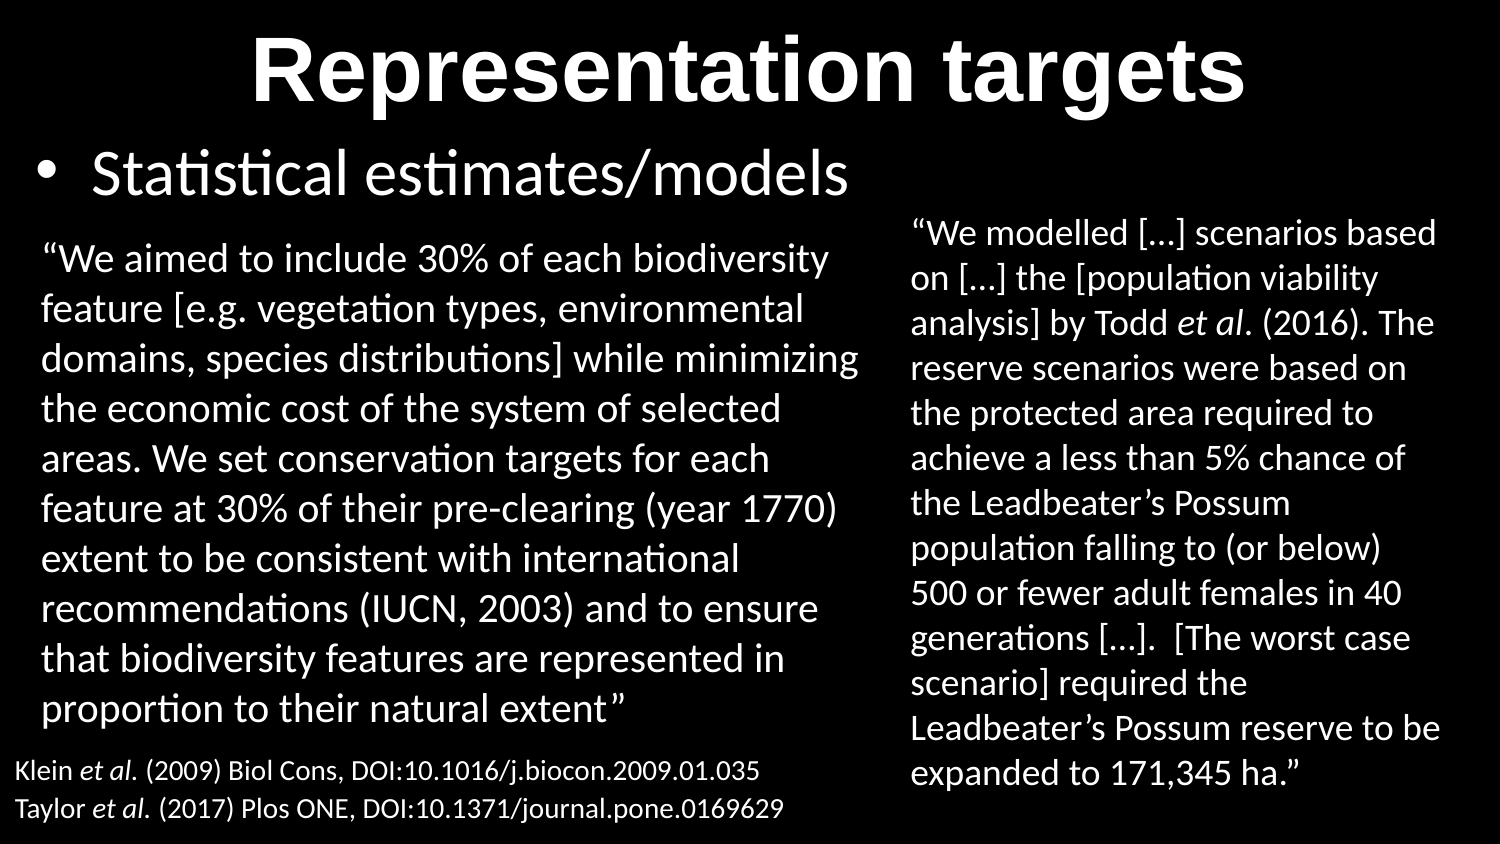

# Representation targets
Statistical estimates/models
“We modelled […] scenarios based on […] the [population viability analysis] by Todd et al. (2016). The reserve scenarios were based on the protected area required to achieve a less than 5% chance of the Leadbeater’s Possum population falling to (or below) 500 or fewer adult females in 40 generations […].  [The worst case scenario] required the Leadbeater’s Possum reserve to be expanded to 171,345 ha.”
“We aimed to include 30% of each biodiversity feature [e.g. vegetation types, environmental domains, species distributions] while minimizing the economic cost of the system of selected areas. We set conservation targets for each feature at 30% of their pre-clearing (year 1770) extent to be consistent with international recommendations (IUCN, 2003) and to ensure that biodiversity features are represented in proportion to their natural extent”
Klein et al. (2009) Biol Cons, DOI:10.1016/j.biocon.2009.01.035
Taylor et al. (2017) Plos ONE, DOI:10.1371/journal.pone.0169629